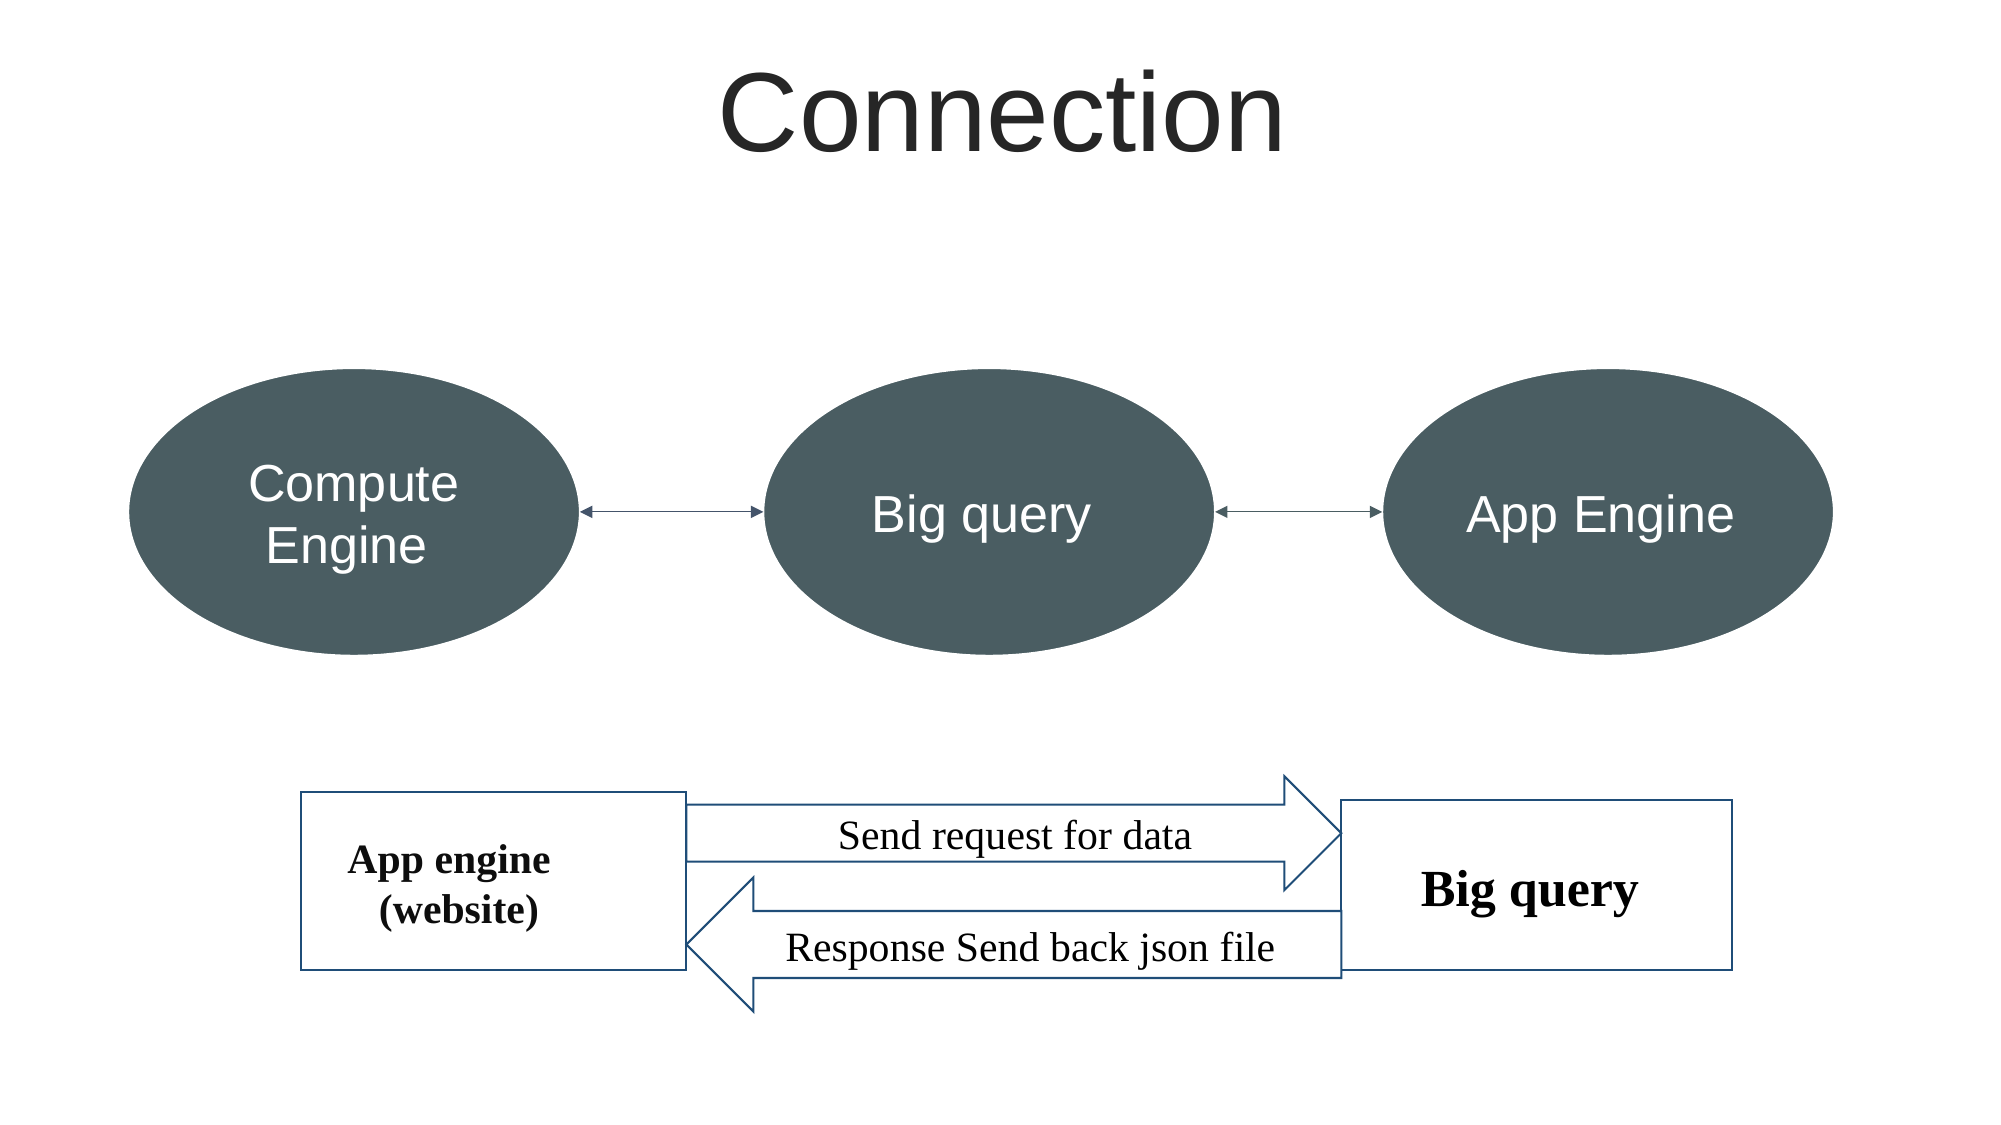

Connection
Compute Engine
Big query
App Engine
             Send request for data
   App engine
      (website)
Big query
Response Send back json file